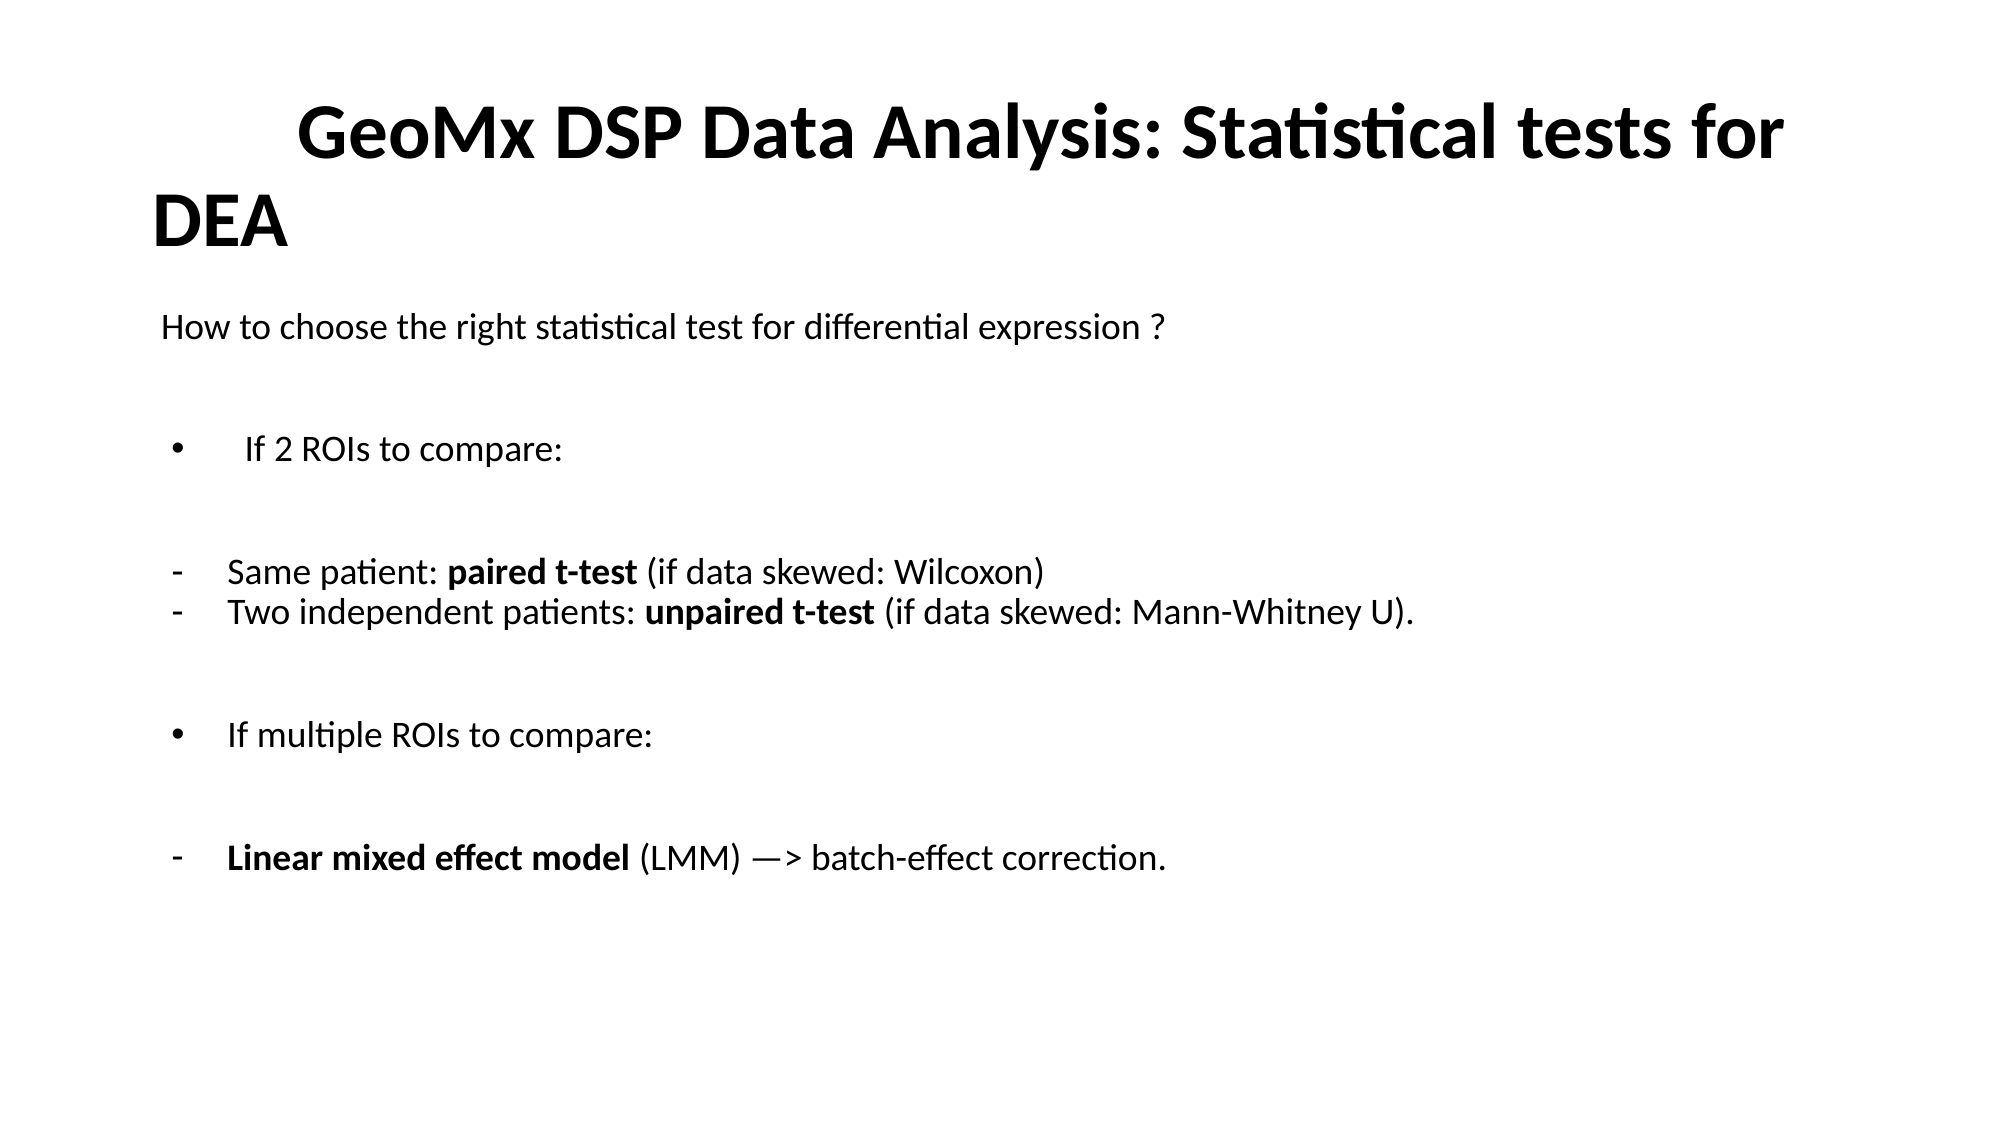

# GeoMx DSP Data Analysis: Statistical tests for DEA

 How to choose the right statistical test for differential expression ?

  If 2 ROIs to compare:

Same patient: paired t-test (if data skewed: Wilcoxon)
Two independent patients: unpaired t-test (if data skewed: Mann-Whitney U).

If multiple ROIs to compare:

Linear mixed effect model (LMM) —> batch-effect correction.